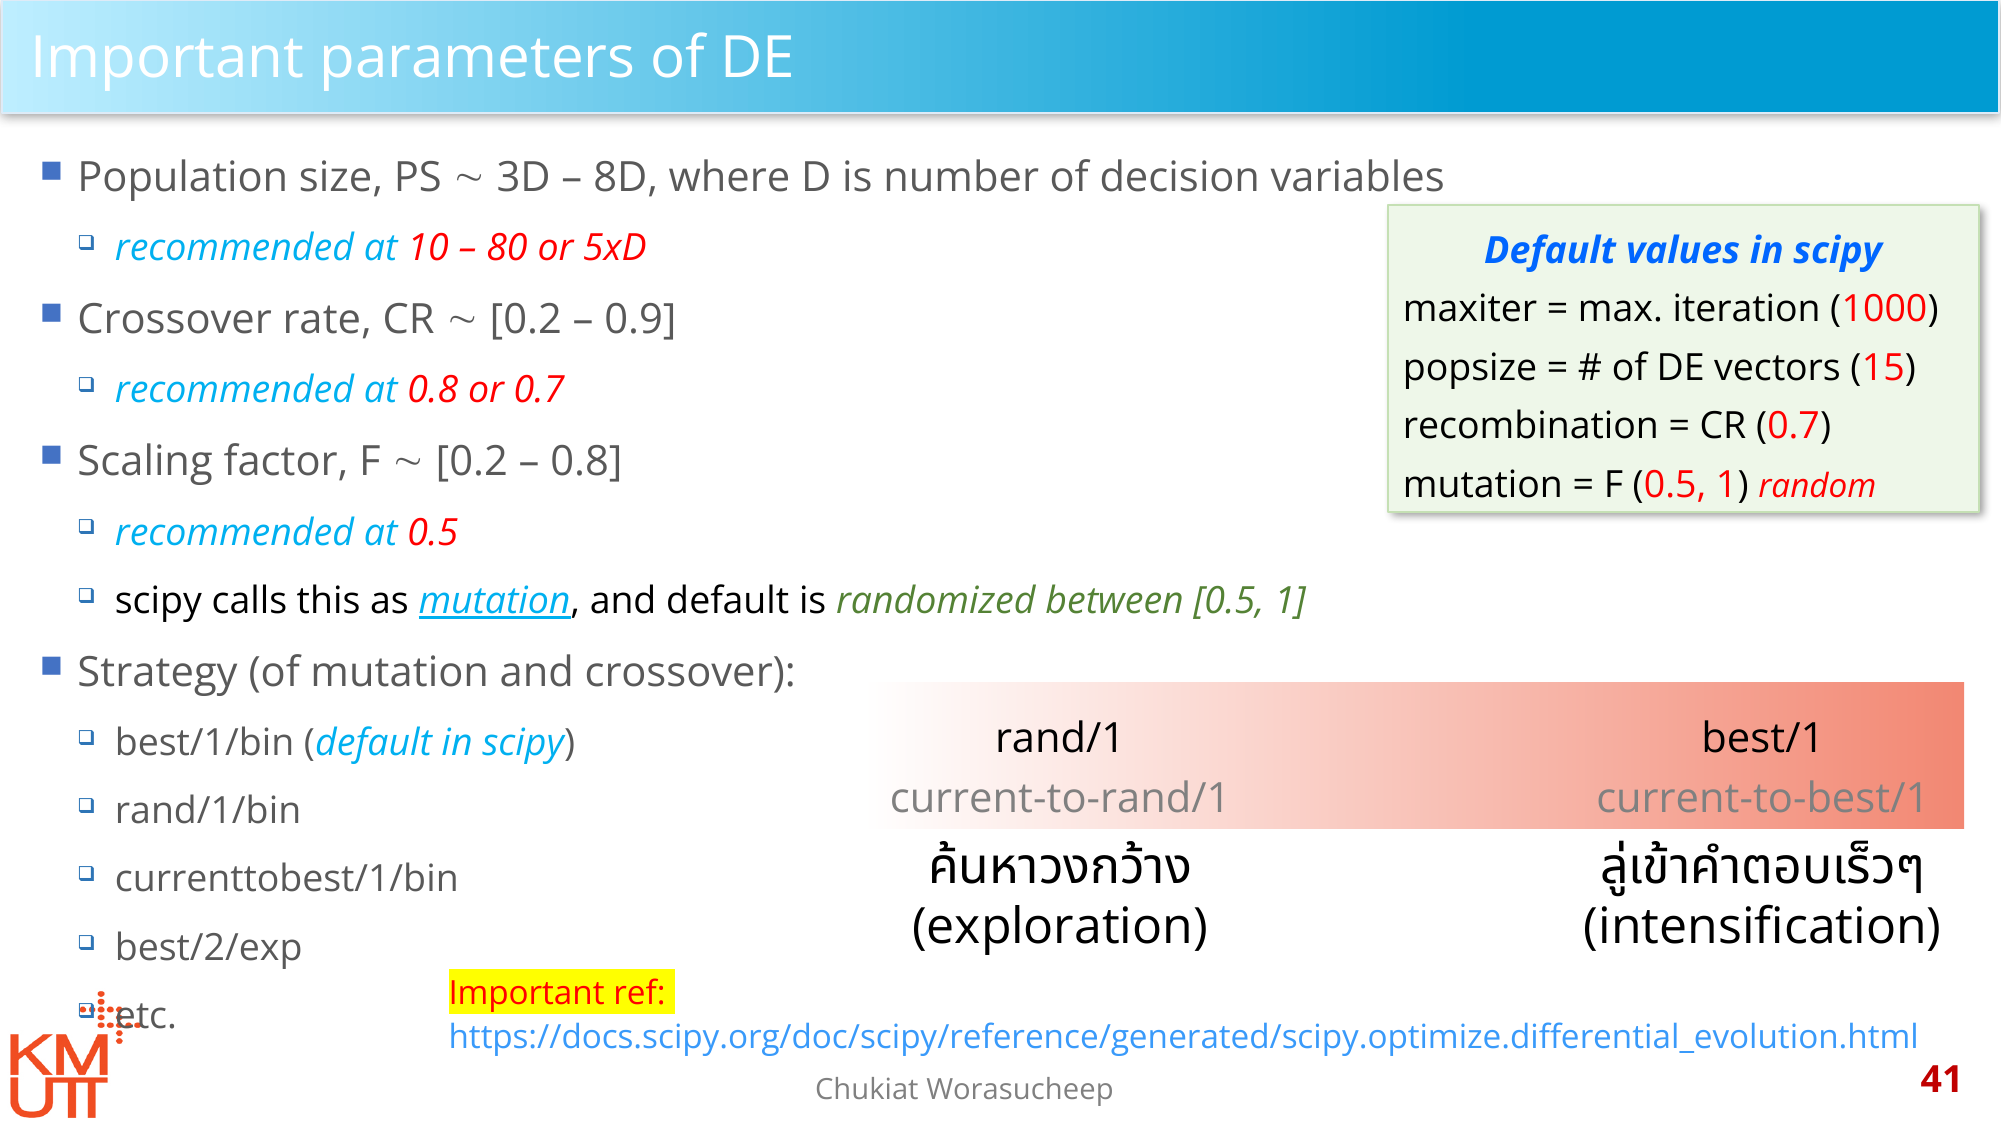

# Important parameters of DE
Population size, PS ∼ 3D – 8D, where D is number of decision variables
recommended at 10 – 80 or 5xD
Crossover rate, CR ∼ [0.2 – 0.9]
recommended at 0.8 or 0.7
Scaling factor, F ∼ [0.2 – 0.8]
recommended at 0.5
scipy calls this as mutation, and default is randomized between [0.5, 1]
Strategy (of mutation and crossover):
best/1/bin (default in scipy)
rand/1/bin
currenttobest/1/bin
best/2/exp
etc.

Default values in scipy
maxiter = max. iteration (1000)
popsize = # of DE vectors (15)
recombination = CR (0.7)
mutation = F (0.5, 1) random

rand/1
current-to-rand/1
best/1
current-to-best/1
ค้นหาวงกว้าง
(exploration)
ลู่เข้าคำตอบเร็วๆ
(intensification)
Important ref: https://docs.scipy.org/doc/scipy/reference/generated/scipy.optimize.differential_evolution.html
41
Chukiat Worasucheep